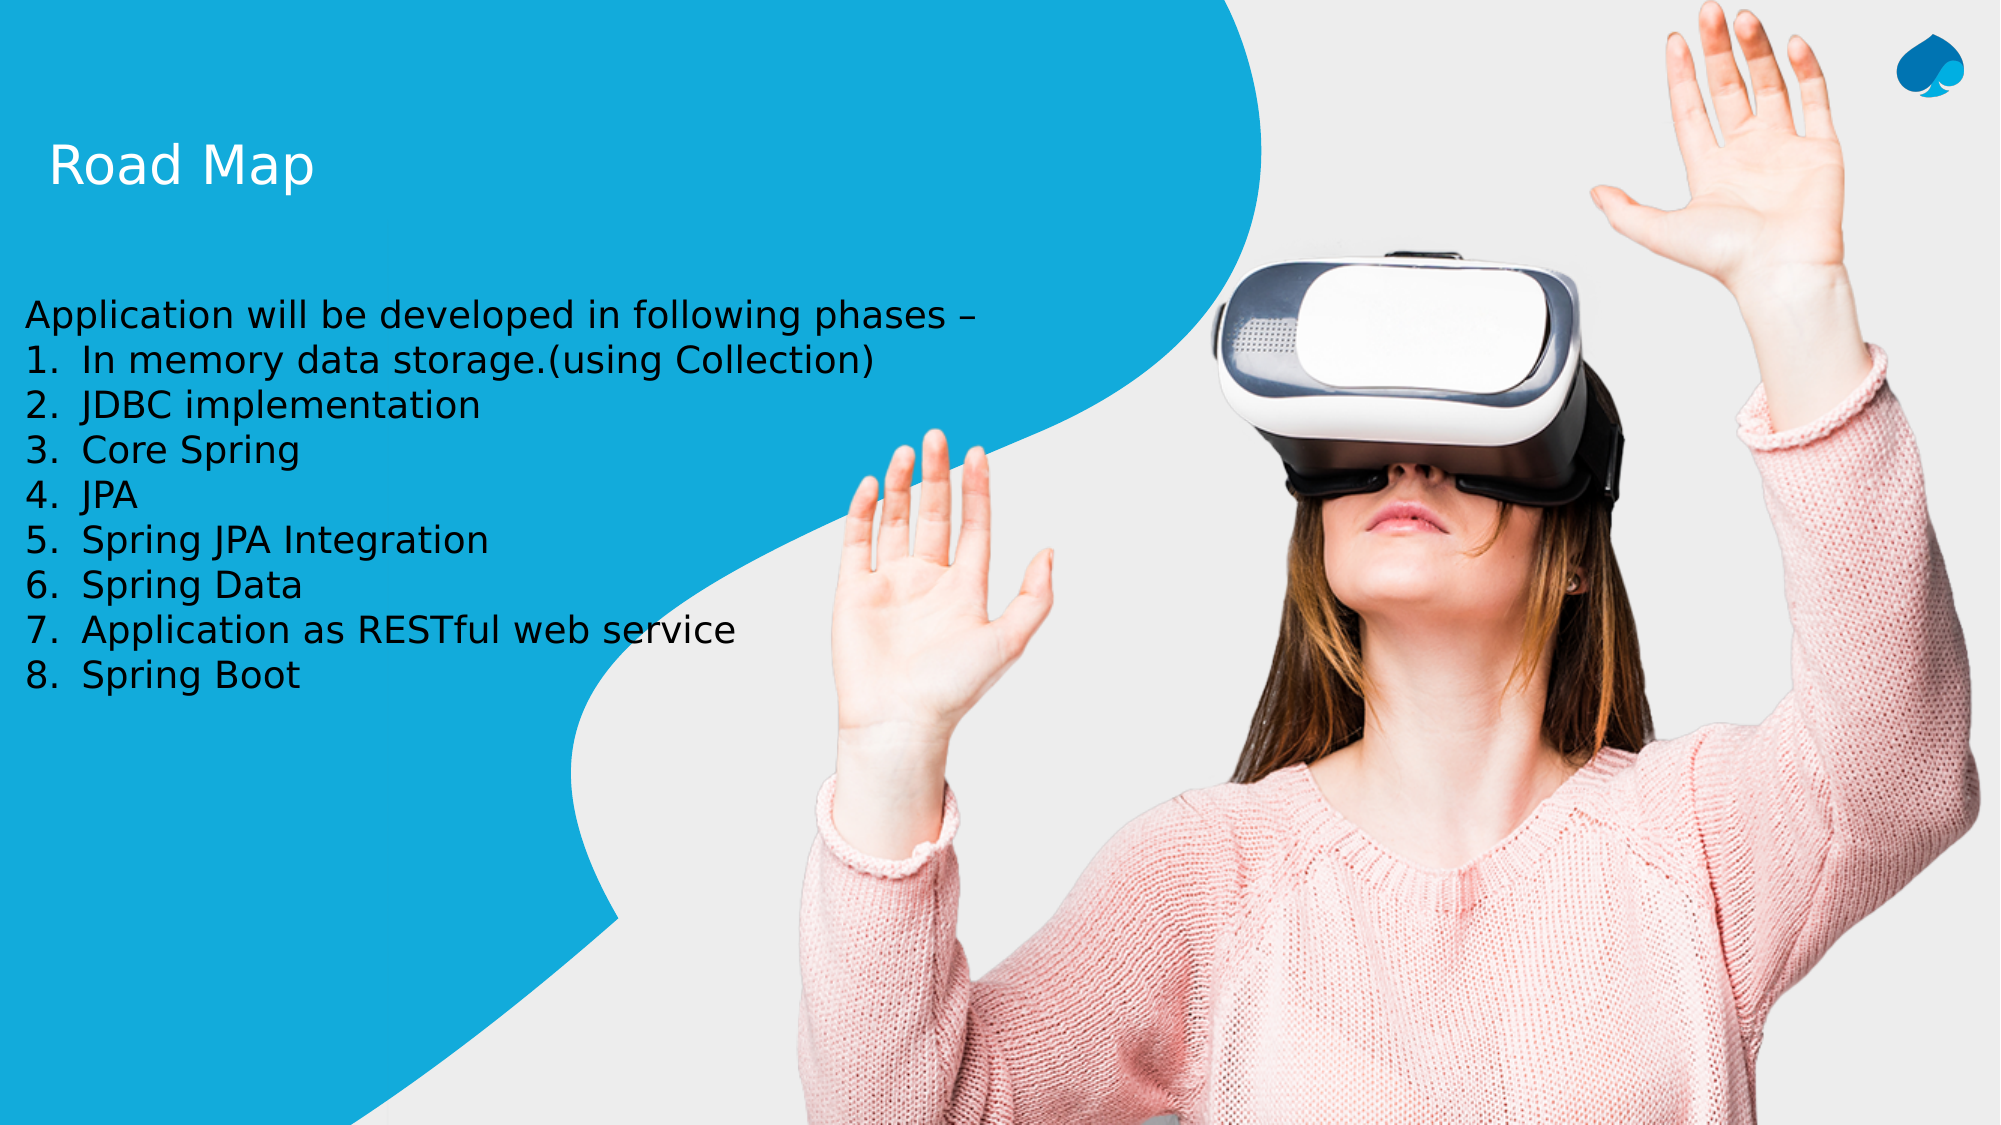

Road Map
Application will be developed in following phases –
In memory data storage.(using Collection)
JDBC implementation
Core Spring
JPA
Spring JPA Integration
Spring Data
Application as RESTful web service
Spring Boot